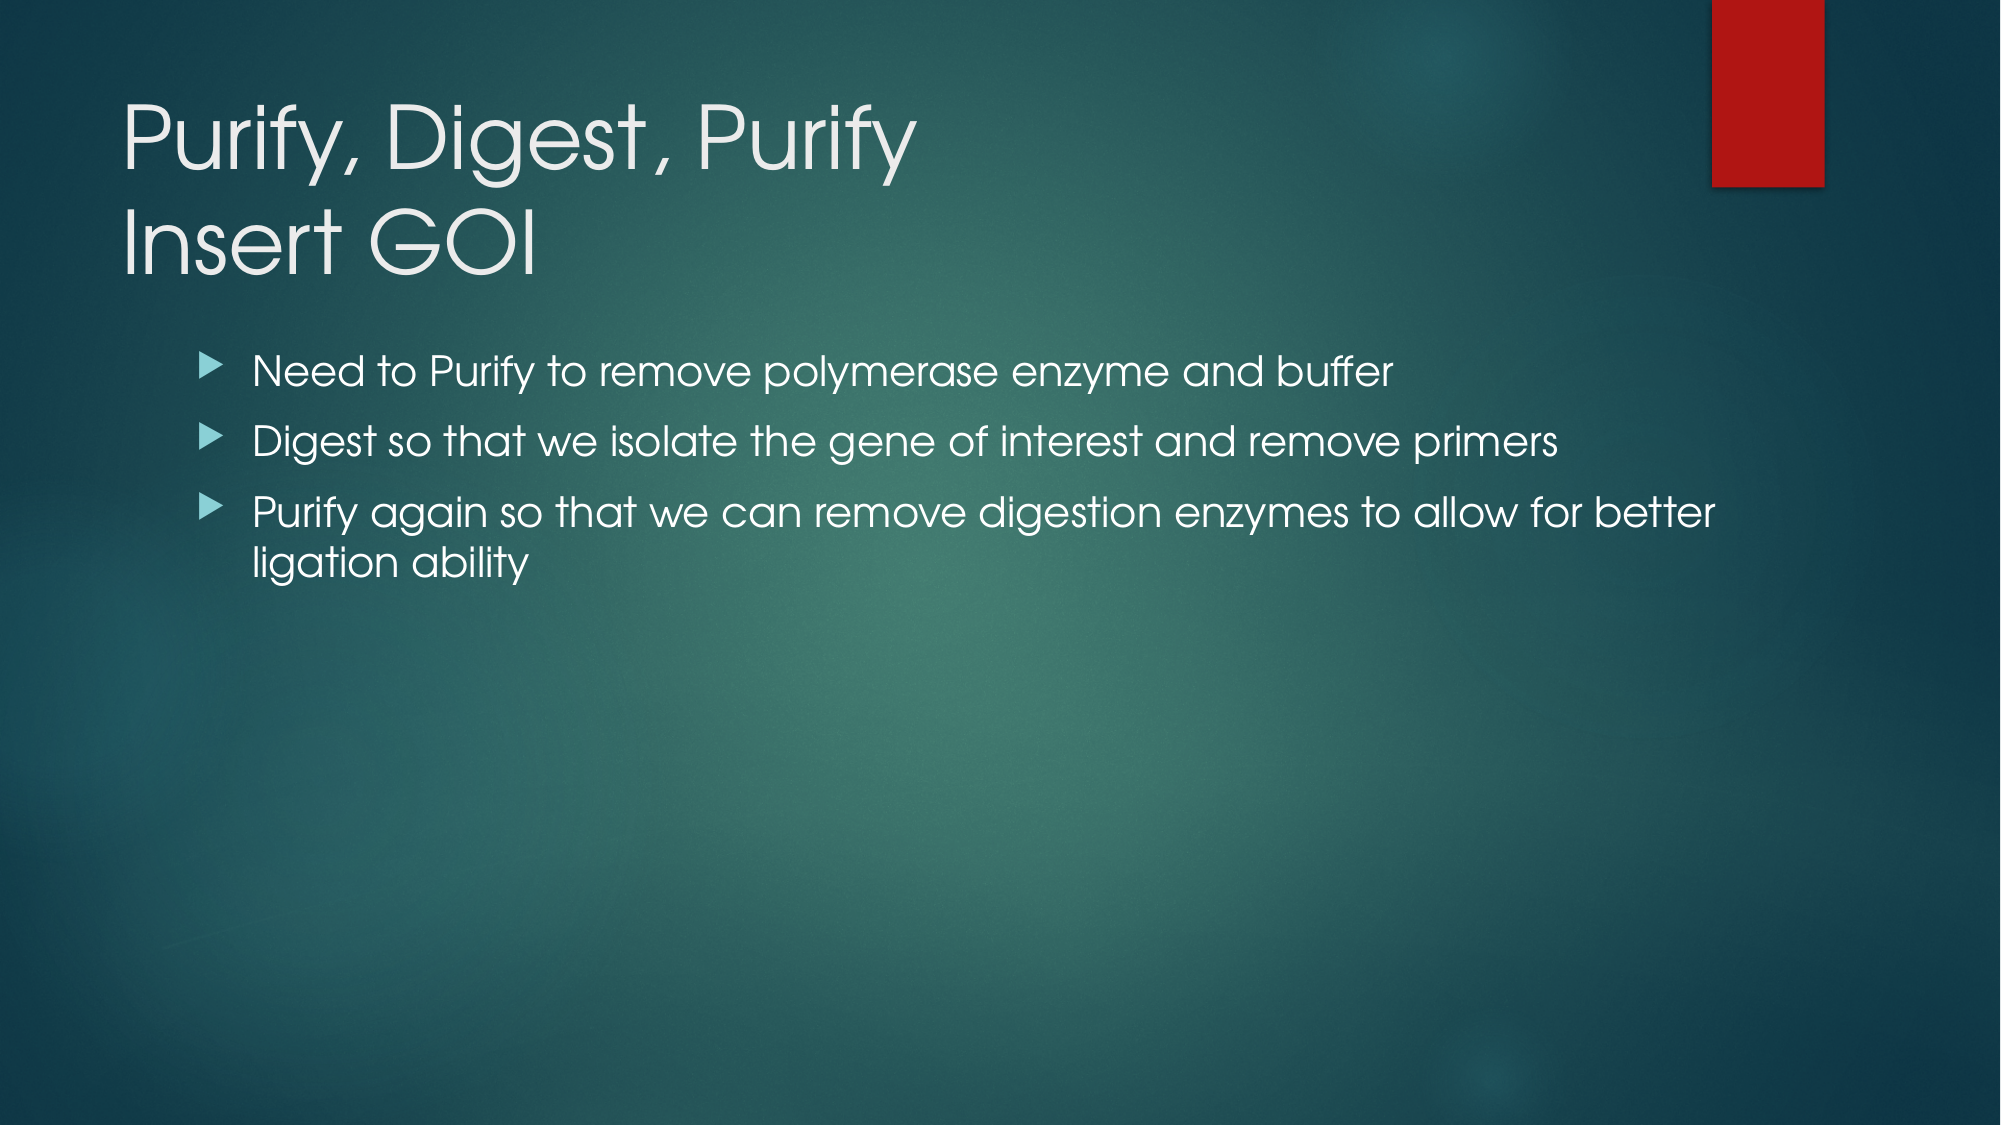

# Purify, Digest, Purify Insert GOI
Need to Purify to remove polymerase enzyme and buffer
Digest so that we isolate the gene of interest and remove primers
Purify again so that we can remove digestion enzymes to allow for better ligation ability